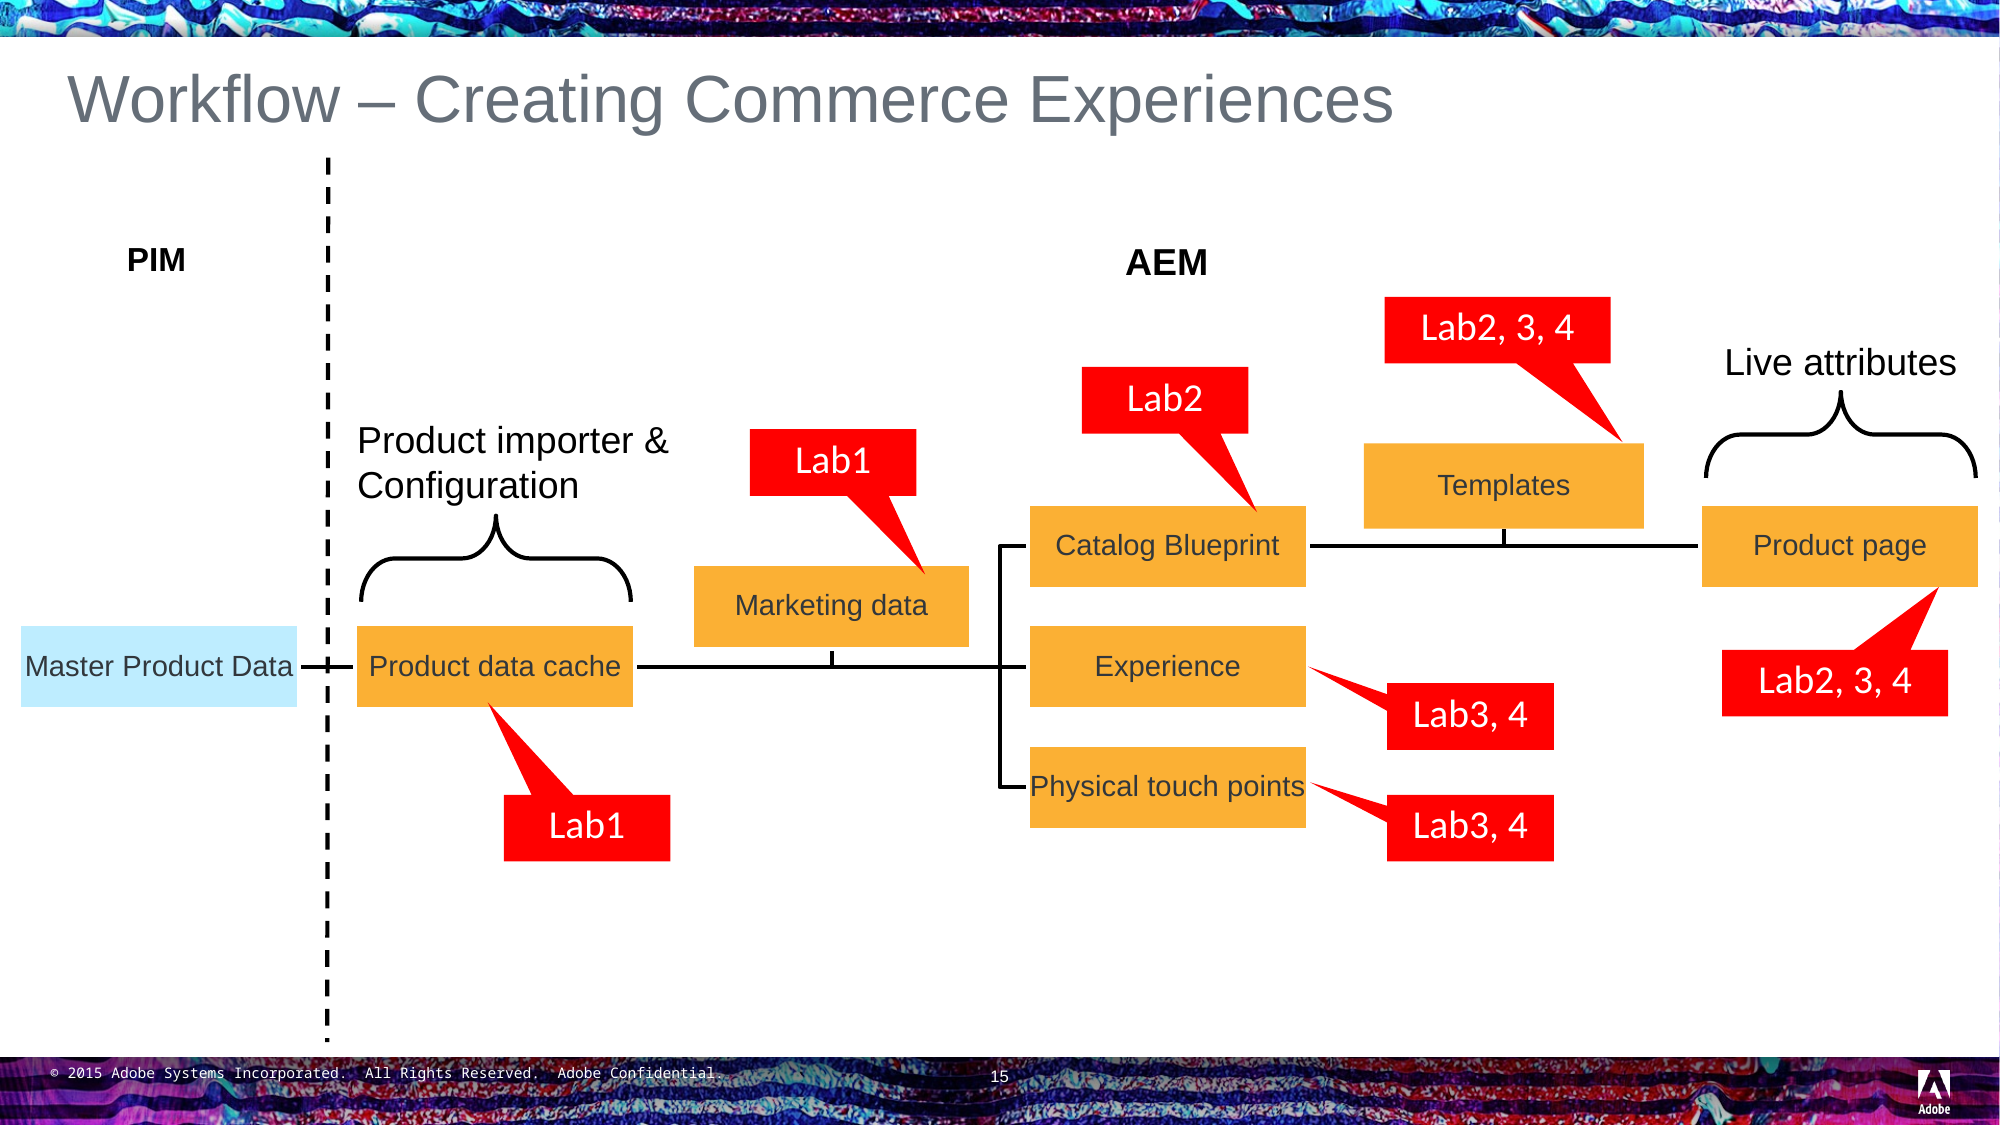

# Workflow – Creating Commerce Experiences
Master Product Data
Product data cache
Catalog Blueprint
Product page
Templates
Experience
Physical touch points
Marketing data
PIM
AEM
Lab2, 3, 4

Live attributes
Lab2
Product importer & Configuration

Lab1
Lab2, 3, 4
Lab3, 4
Lab1
Lab3, 4
15